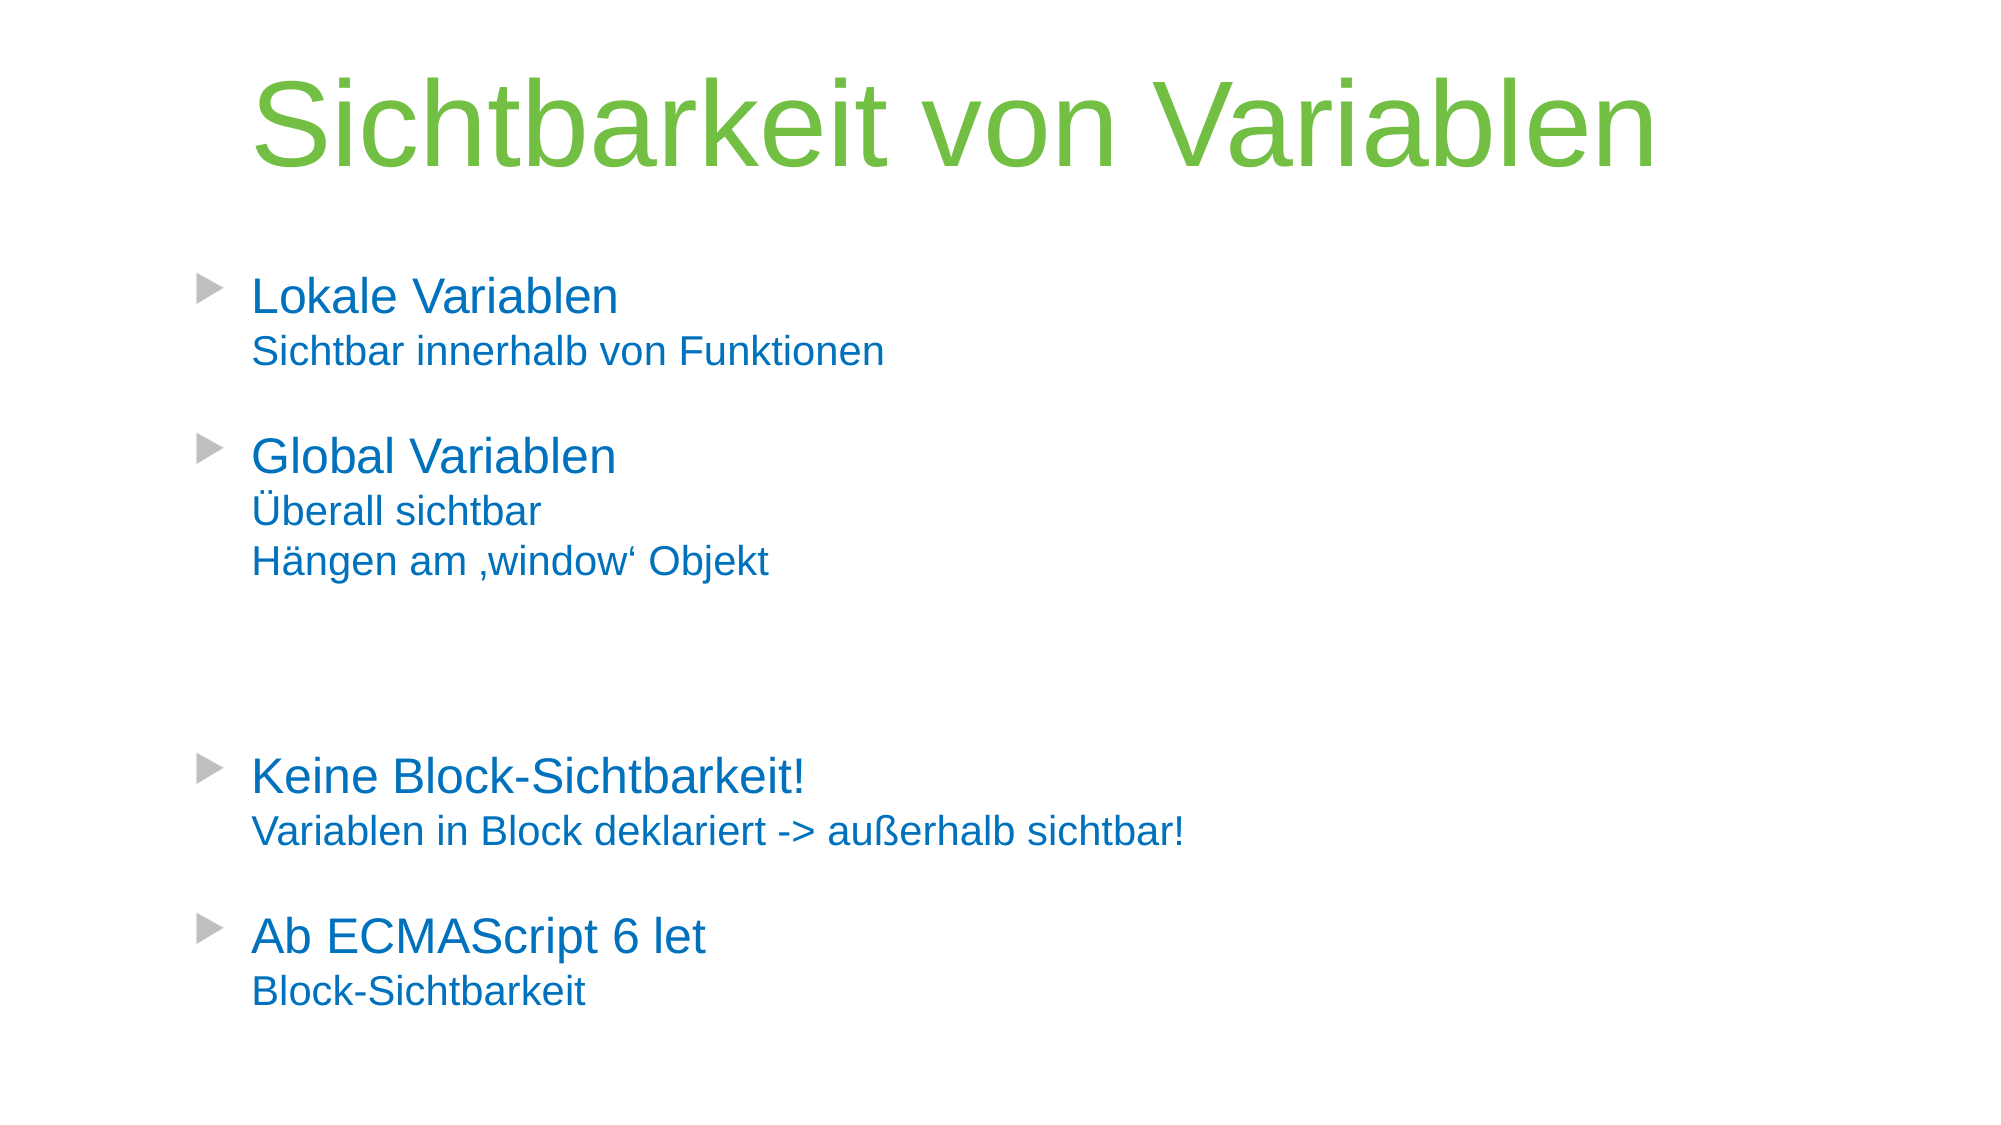

# Sichtbarkeit von Variablen
Lokale Variablen
Sichtbar innerhalb von Funktionen
Global Variablen
Überall sichtbar
Hängen am ‚window‘ Objekt

Keine Block-Sichtbarkeit!
Variablen in Block deklariert -> außerhalb sichtbar!
Ab ECMAScript 6 let
Block-Sichtbarkeit